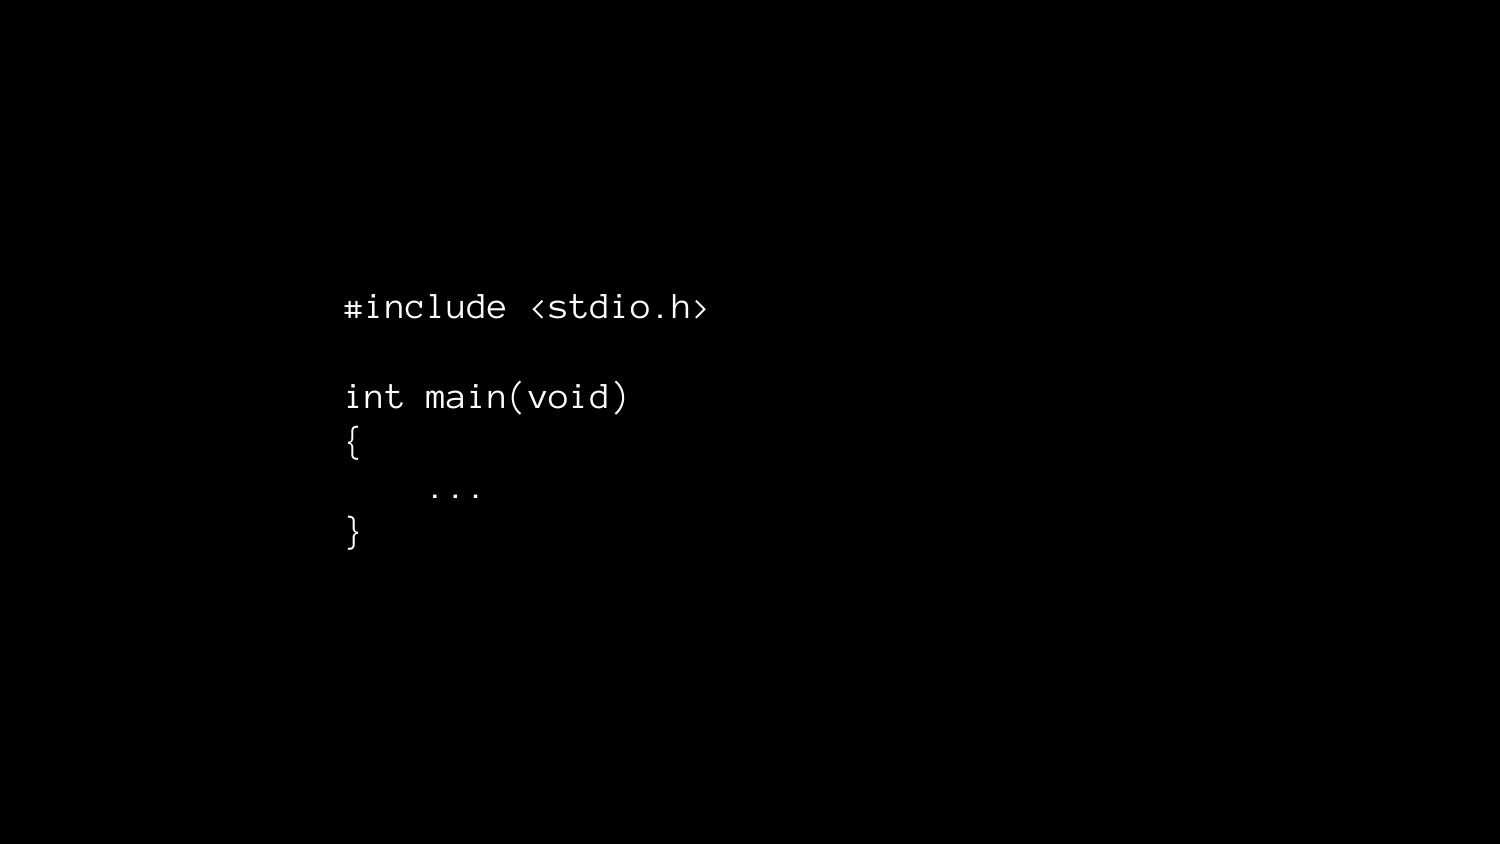

#include <stdio.h>

int main(void)
{
    ...
}